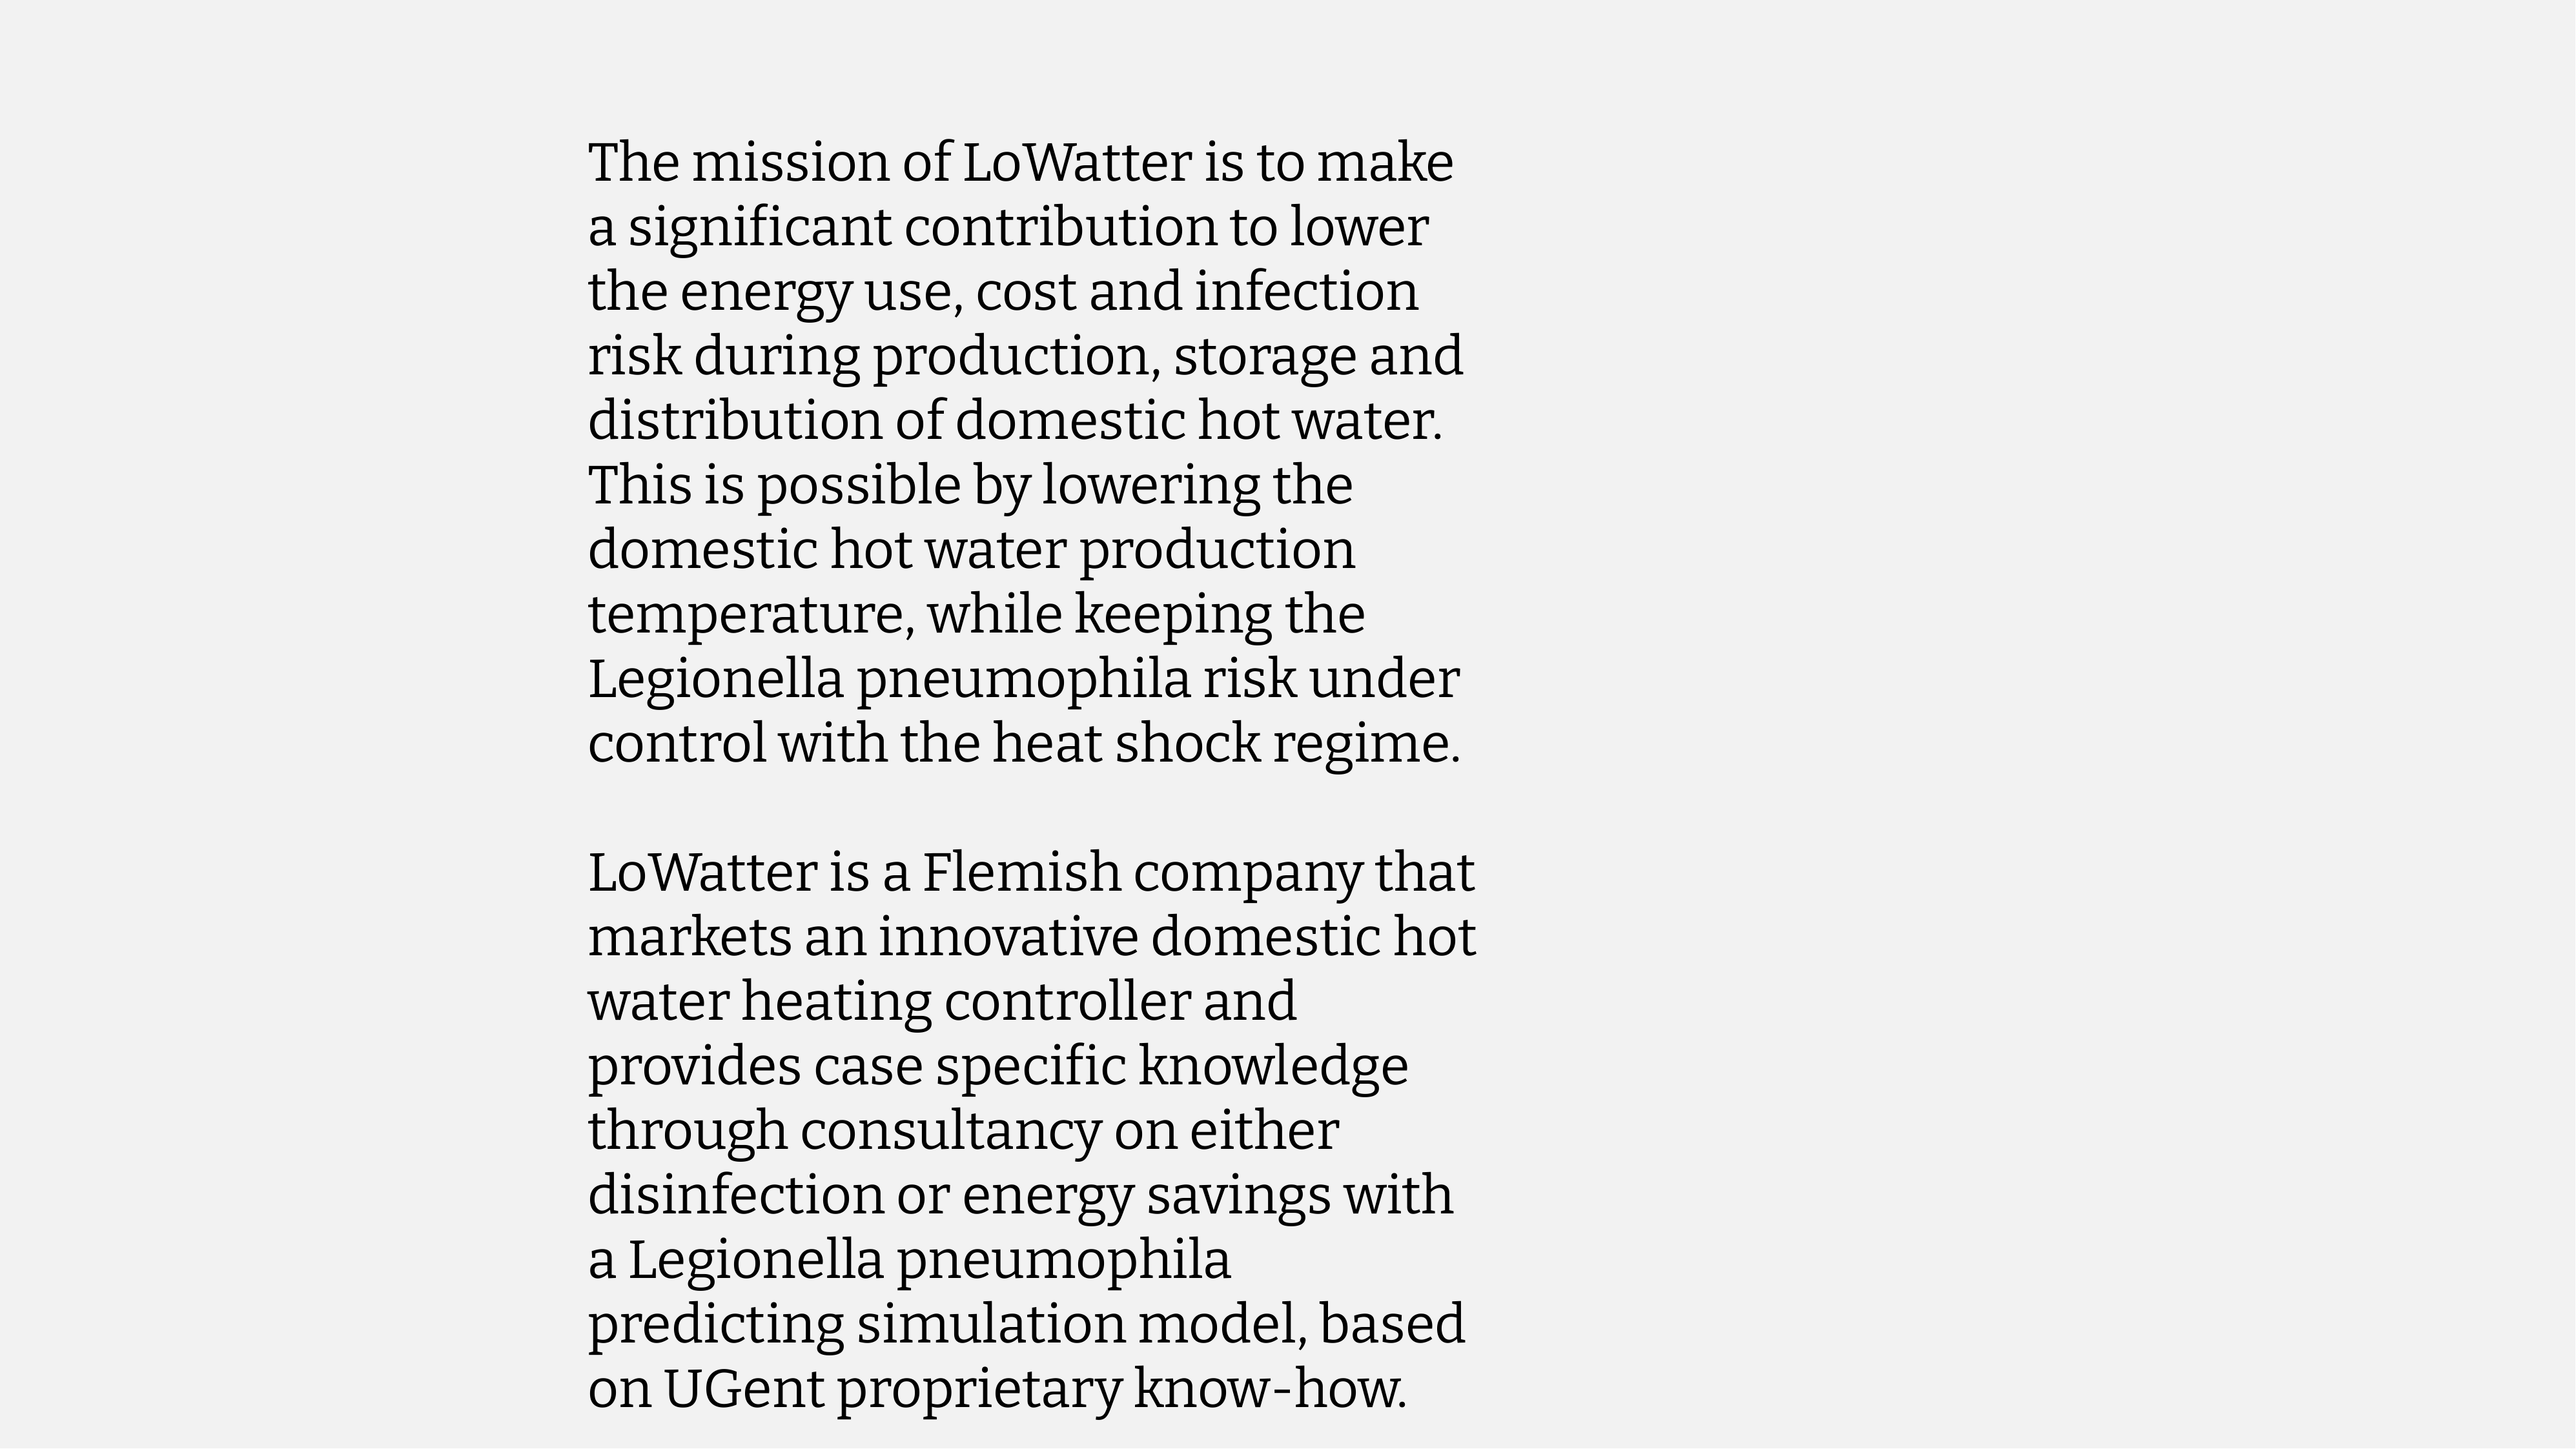

The mission of LoWatter is to make a significant contribution to lower the energy use, cost and infection risk during production, storage and distribution of domestic hot water. This is possible by lowering the domestic hot water production temperature, while keeping the Legionella pneumophila risk under control with the heat shock regime.

LoWatter is a Flemish company that markets an innovative domestic hot water heating controller and provides case specific knowledge through consultancy on either disinfection or energy savings with a Legionella pneumophila predicting simulation model, based on UGent proprietary know-how.